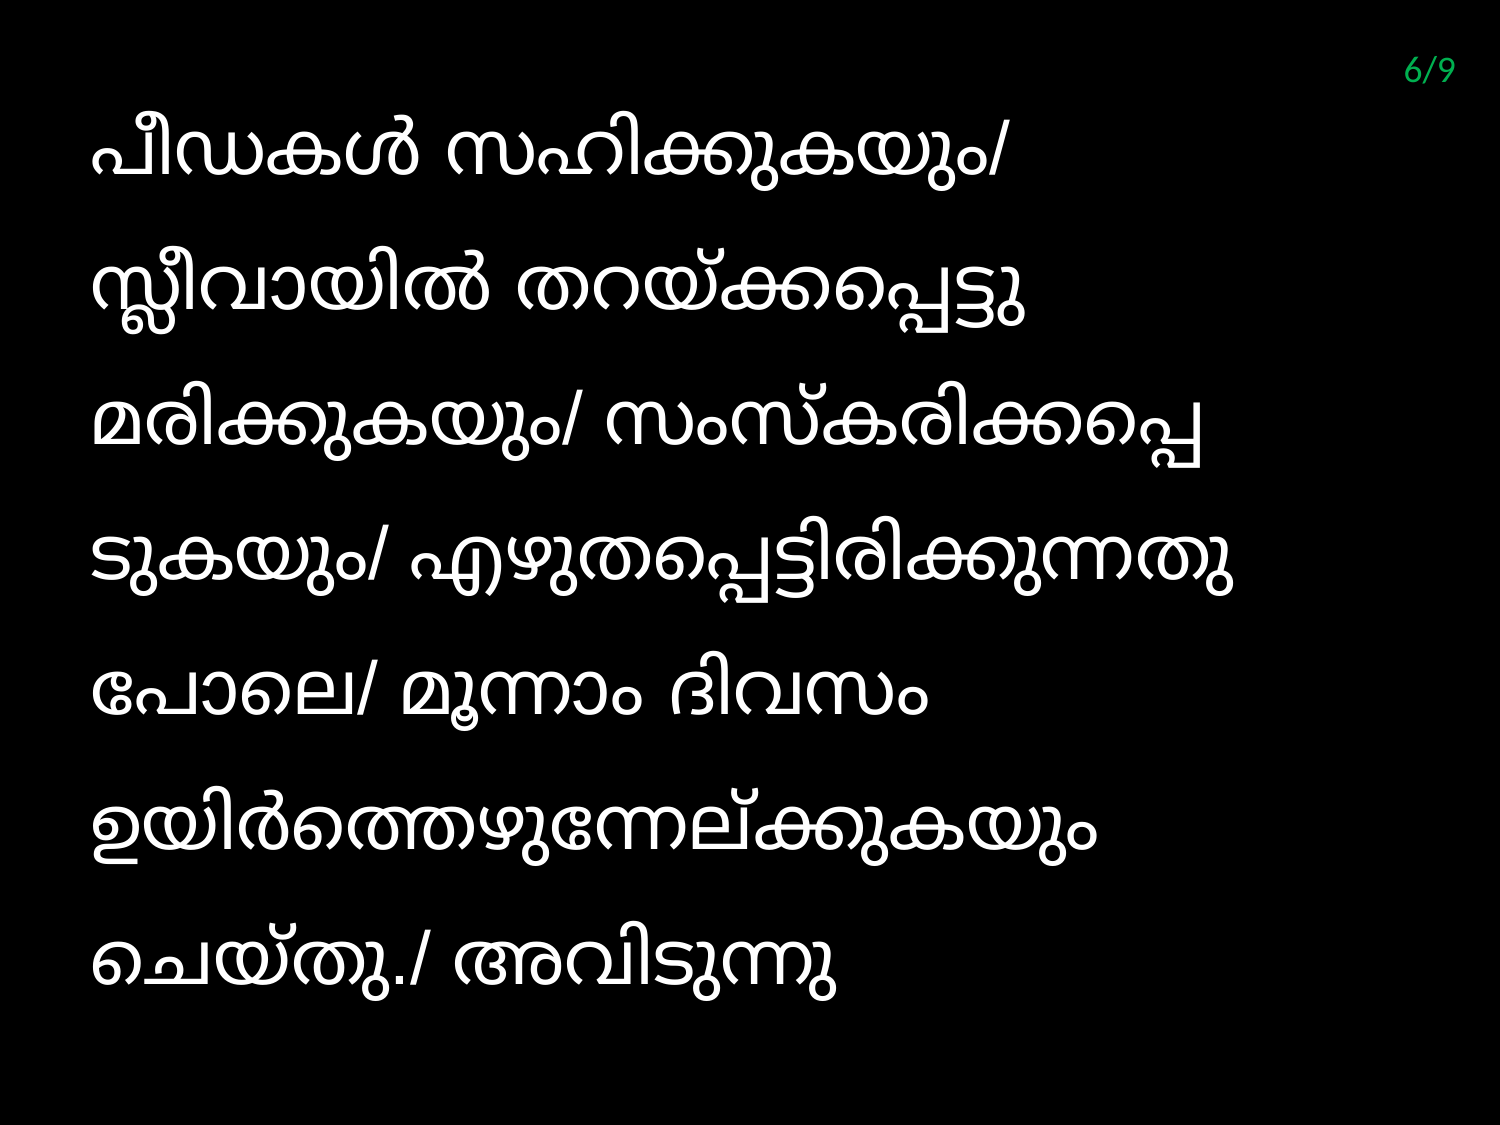

6/9
പീഡകള്‍ സഹിക്കുകയും/ സ്ലീവായില്‍ തറയ്ക്കപ്പെട്ടു
മരിക്കുകയും/ സംസ്കരിക്കപ്പെ ടുകയും/ എഴുതപ്പെട്ടിരിക്കുന്നതു പോലെ/ മൂന്നാം ദിവസം
ഉയിര്‍ത്തെഴുന്നേല്ക്കുകയും
ചെയ്തു./ അവിടുന്നു